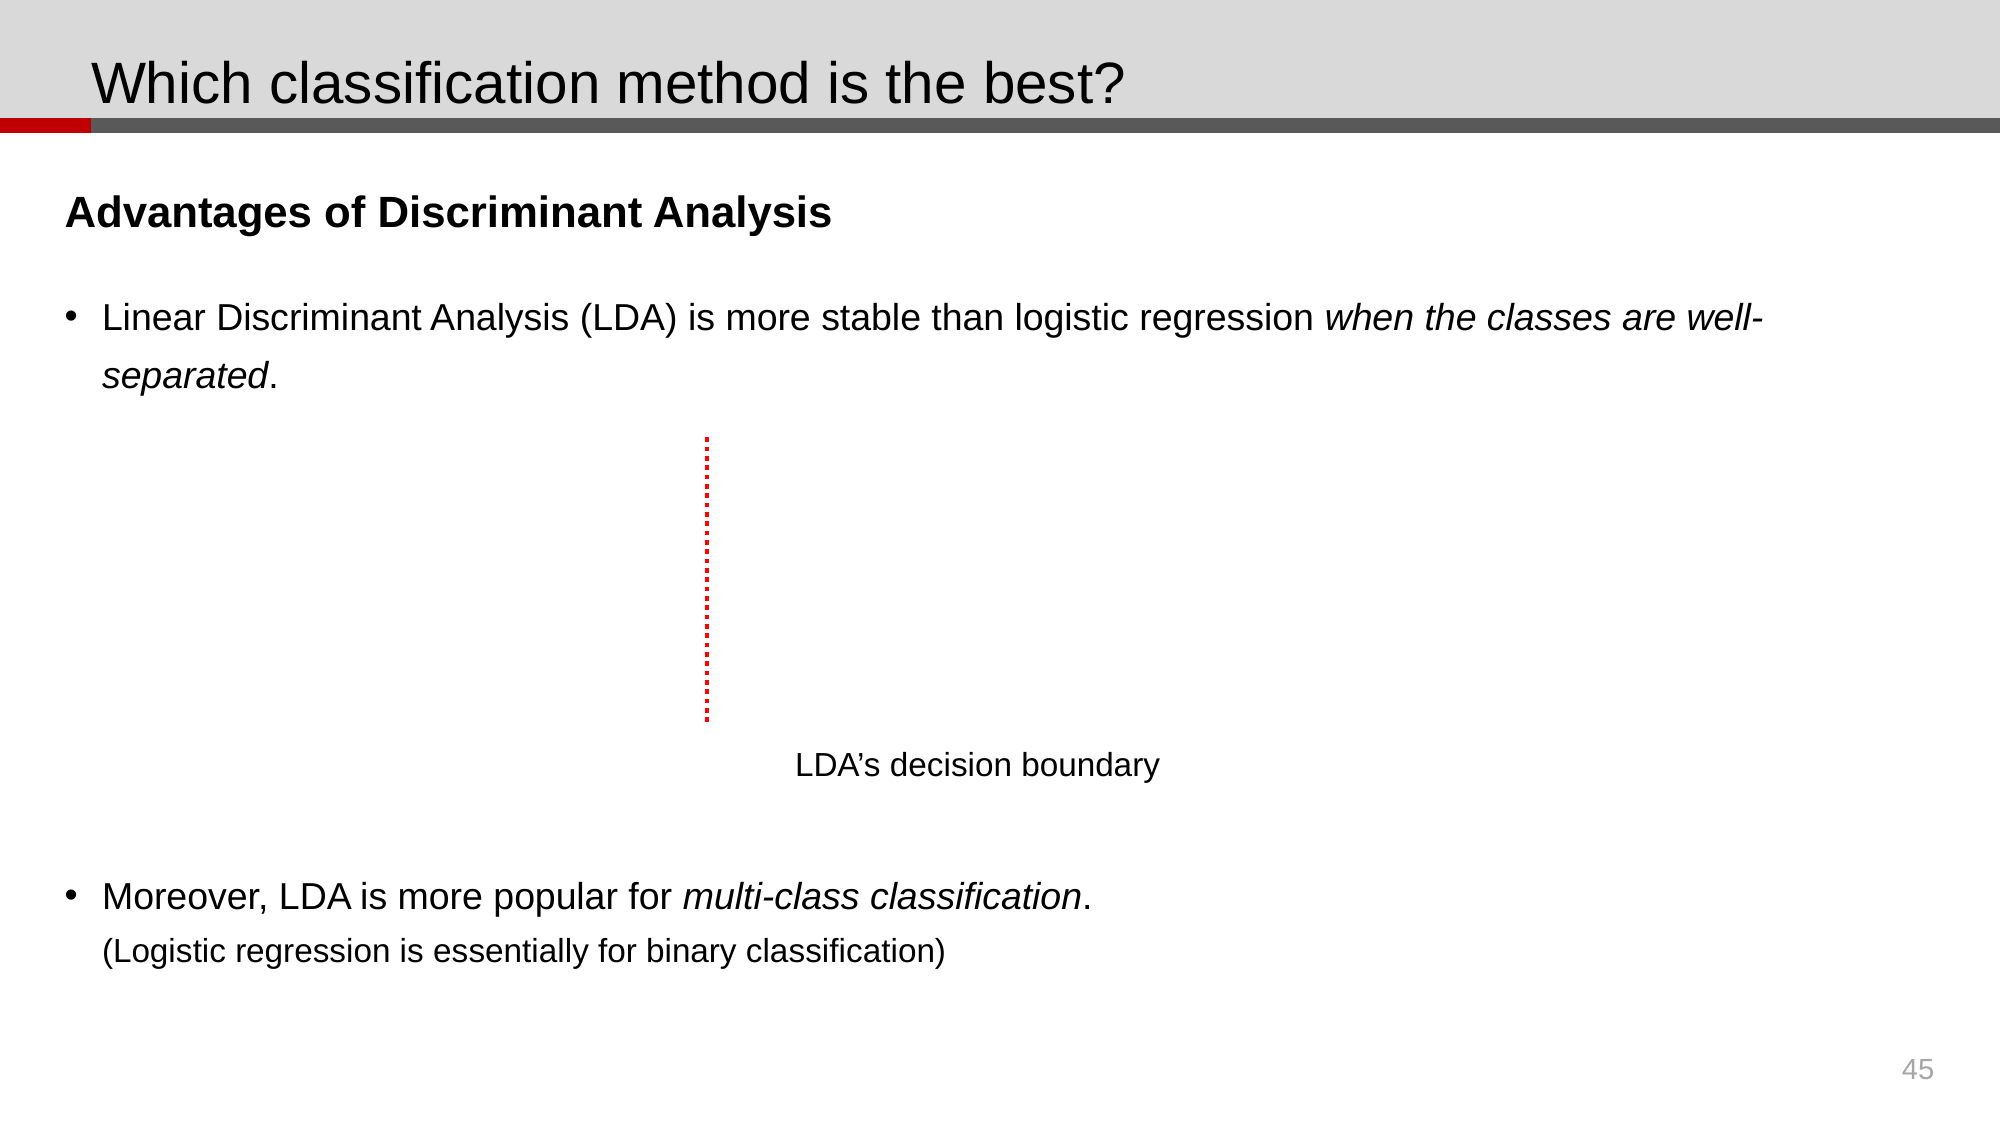

# Which classification method is the best?
Advantages of Discriminant Analysis
Linear Discriminant Analysis (LDA) is more stable than logistic regression when the classes are well-separated.

Moreover, LDA is more popular for multi-class classification.
(Logistic regression is essentially for binary classification)
LDA’s decision boundary
45